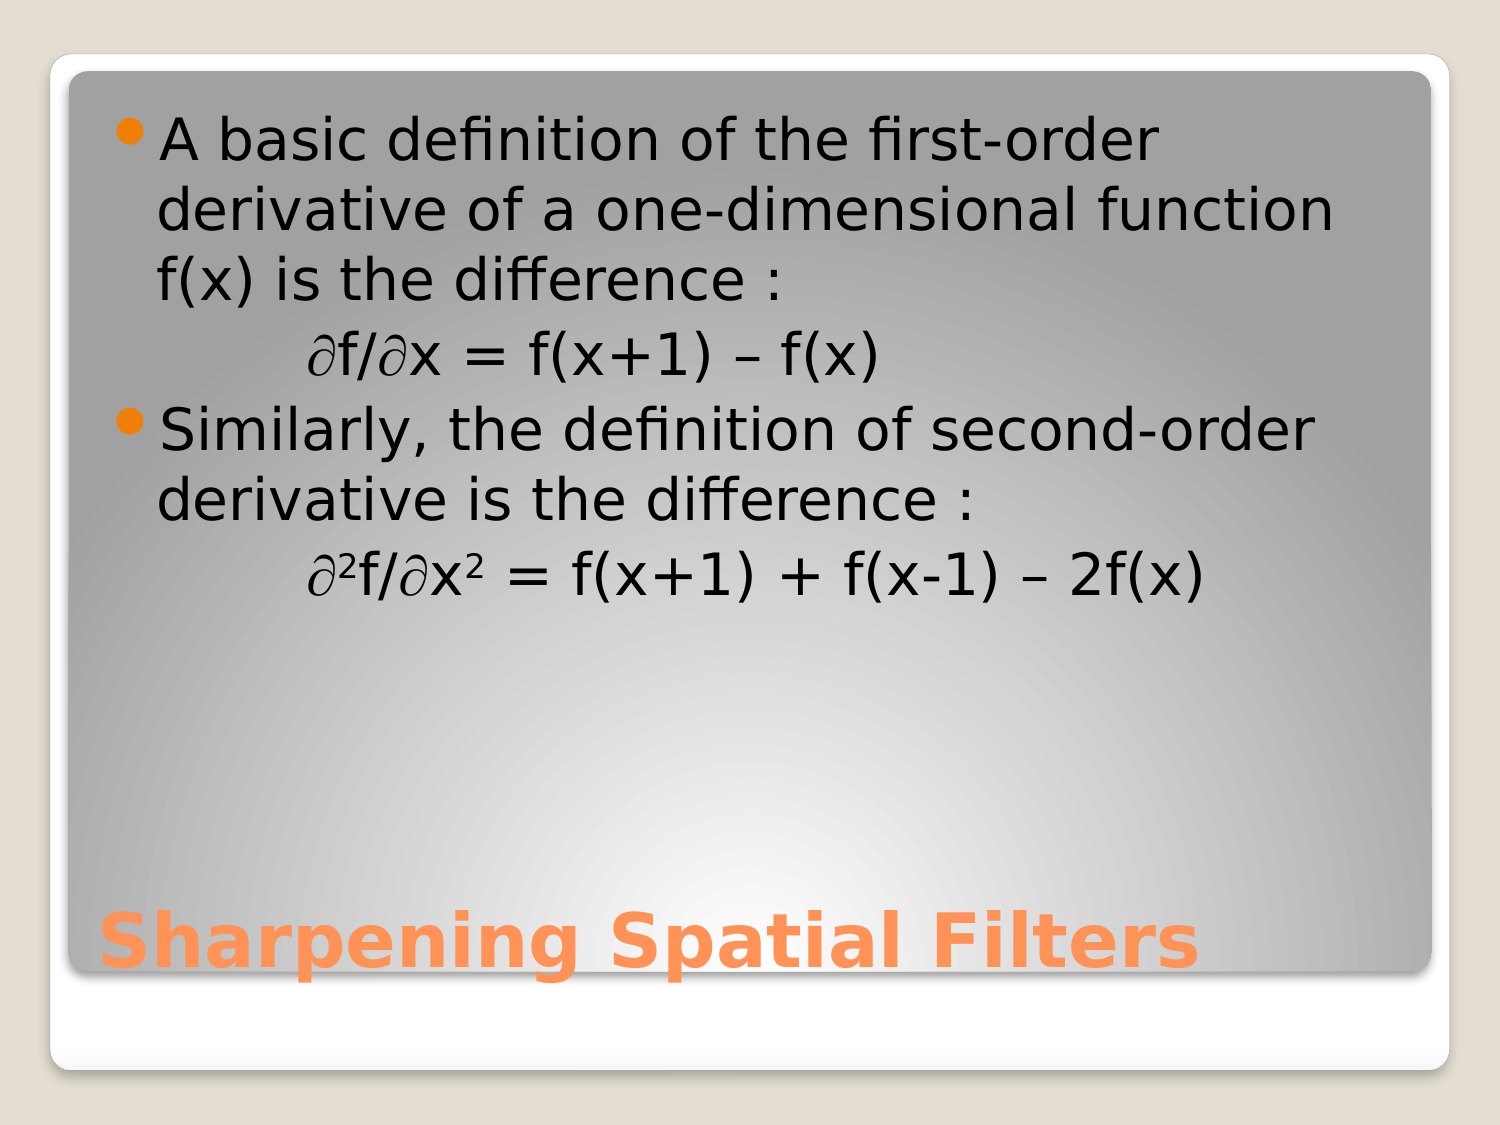

A basic definition of the first-order derivative of a one-dimensional function f(x) is the difference :
		∂f/∂x = f(x+1) – f(x)
Similarly, the definition of second-order derivative is the difference :
		∂2f/∂x2 = f(x+1) + f(x-1) – 2f(x)

# Sharpening Spatial Filters